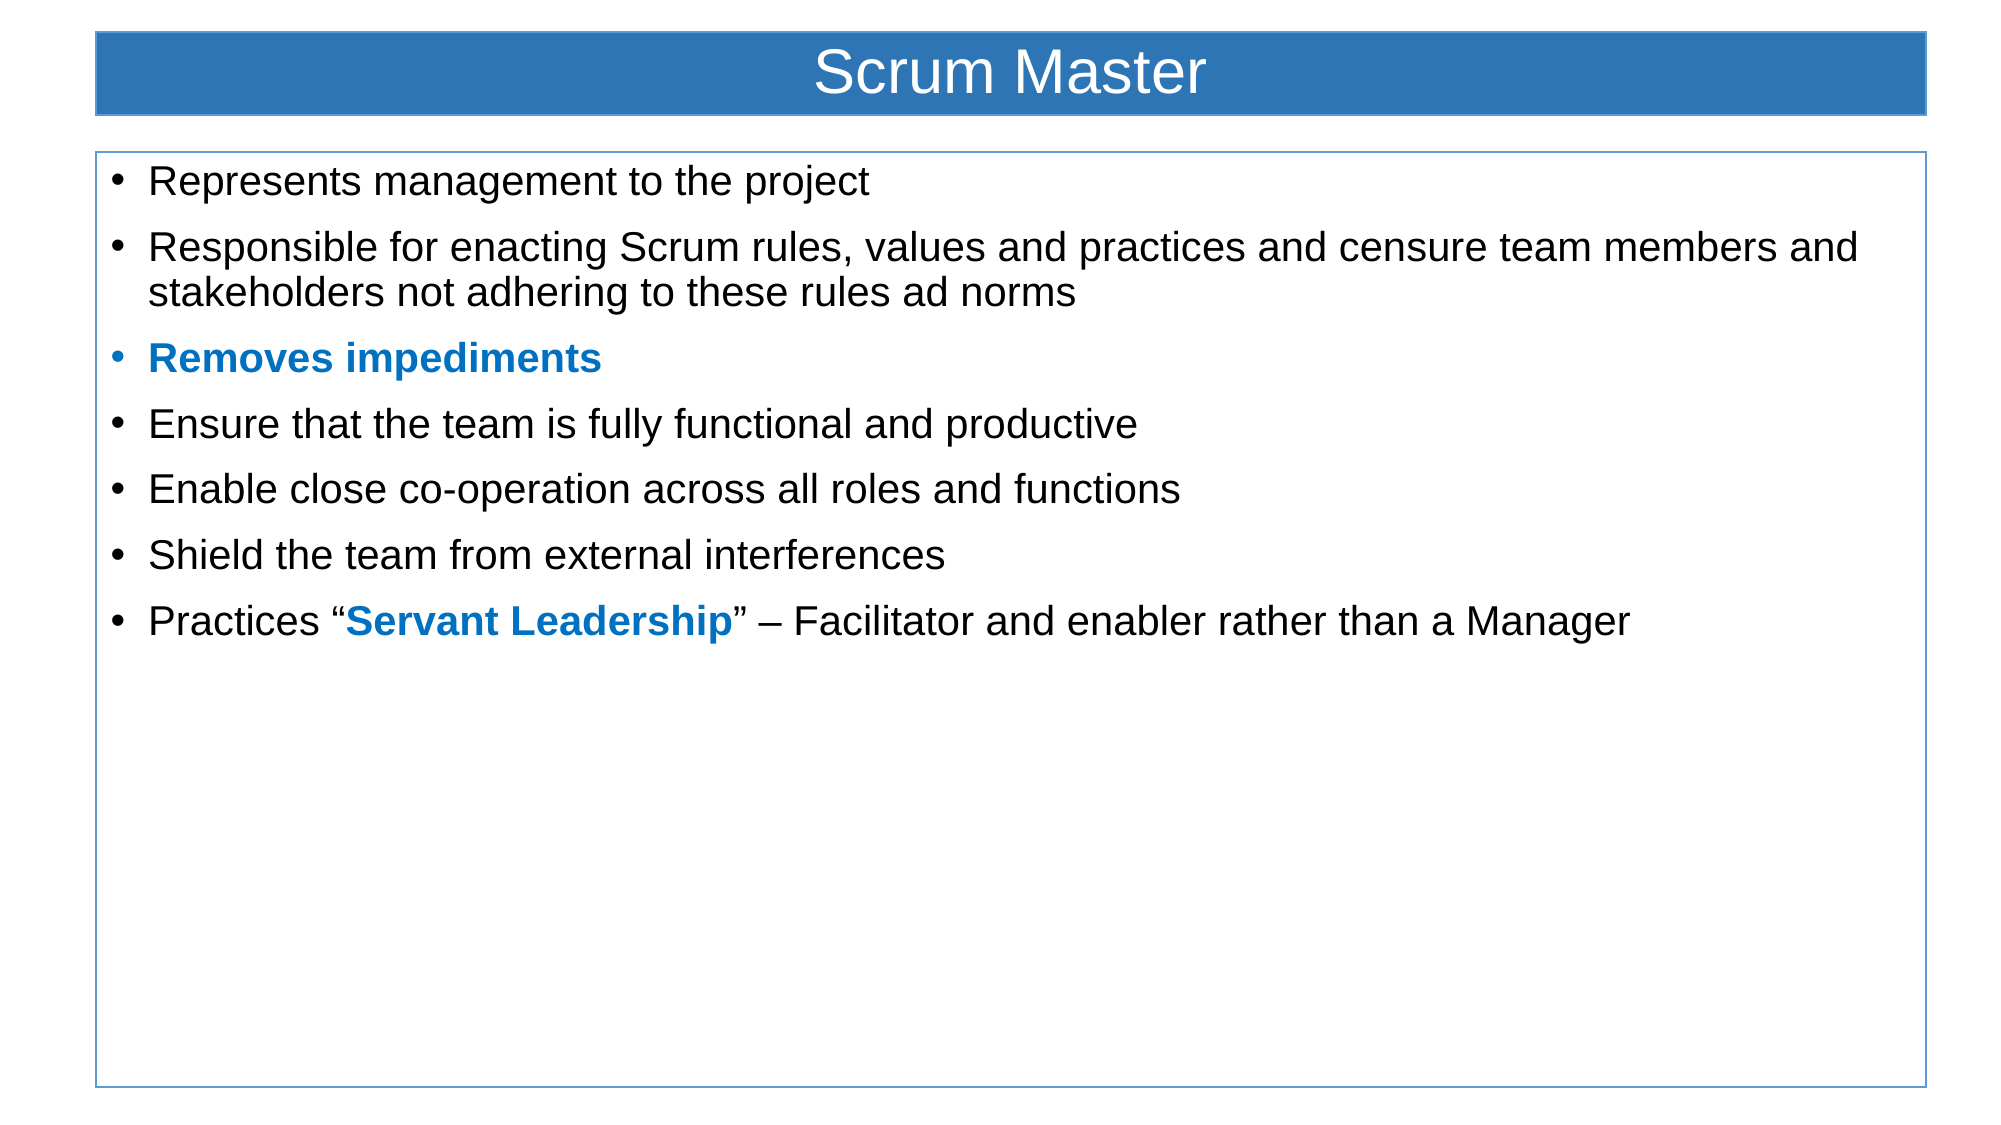

# Scrum Master
Represents management to the project
Responsible for enacting Scrum rules, values and practices and censure team members and stakeholders not adhering to these rules ad norms
Removes impediments
Ensure that the team is fully functional and productive
Enable close co-operation across all roles and functions
Shield the team from external interferences
Practices “Servant Leadership” – Facilitator and enabler rather than a Manager